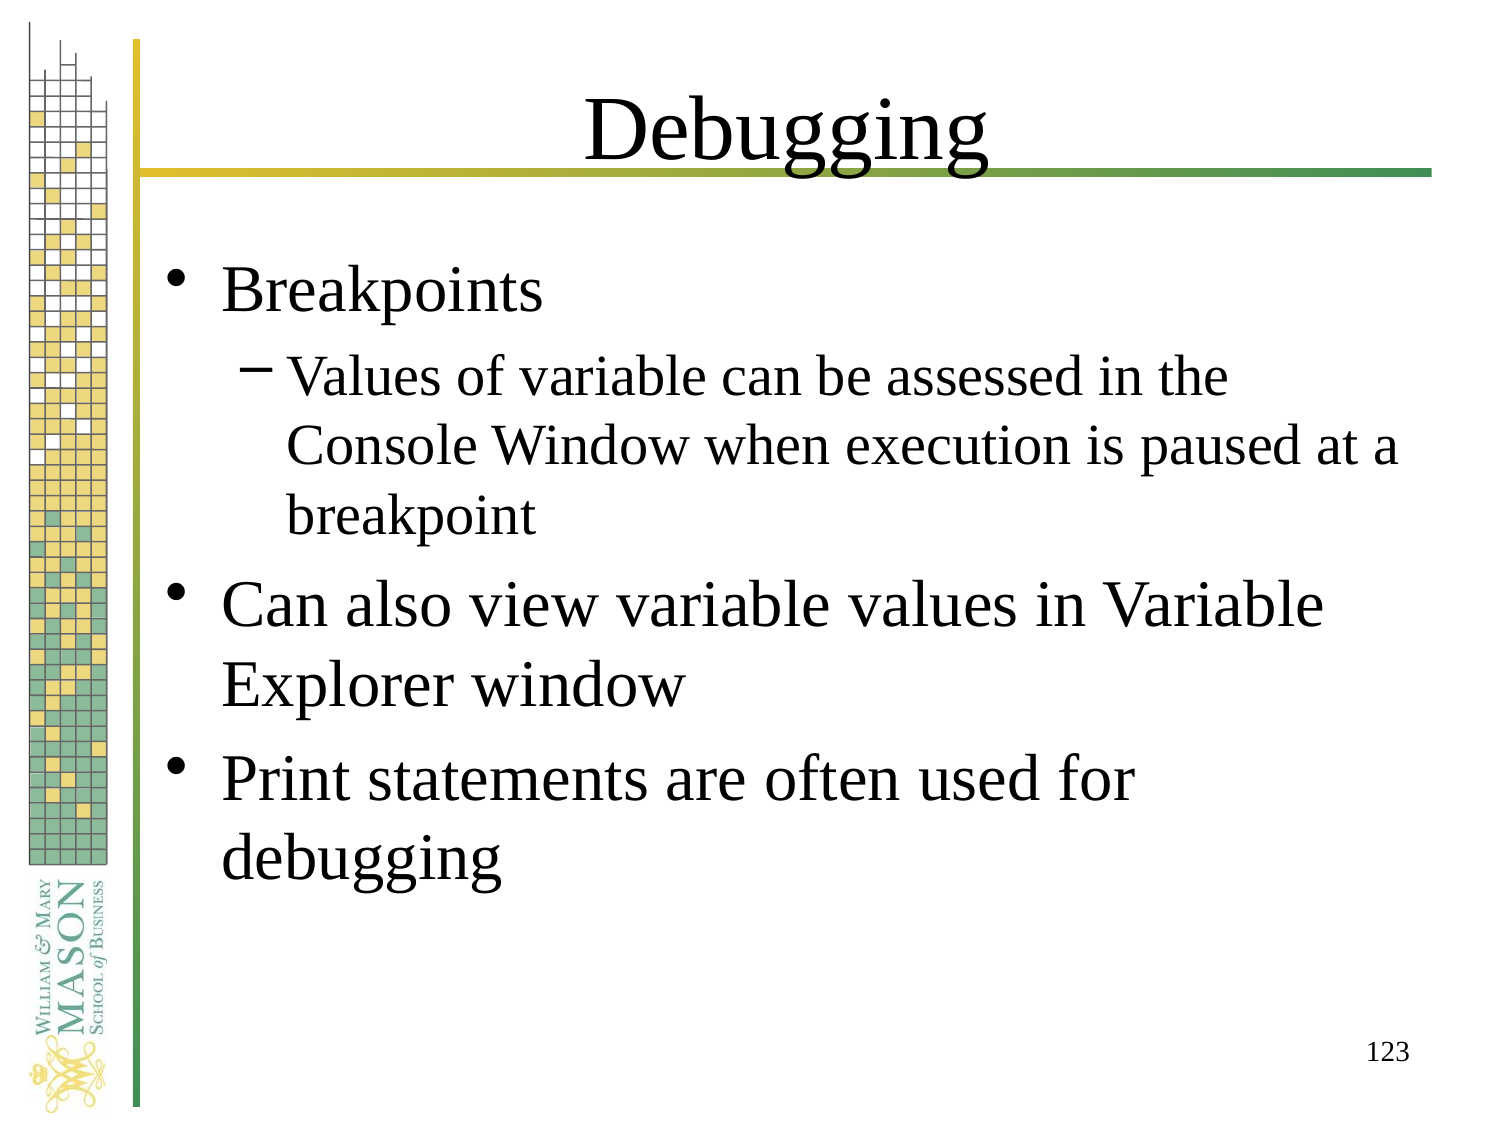

# Debugging
Breakpoints
Values of variable can be assessed in the Console Window when execution is paused at a breakpoint
Can also view variable values in Variable Explorer window
Print statements are often used for debugging
123